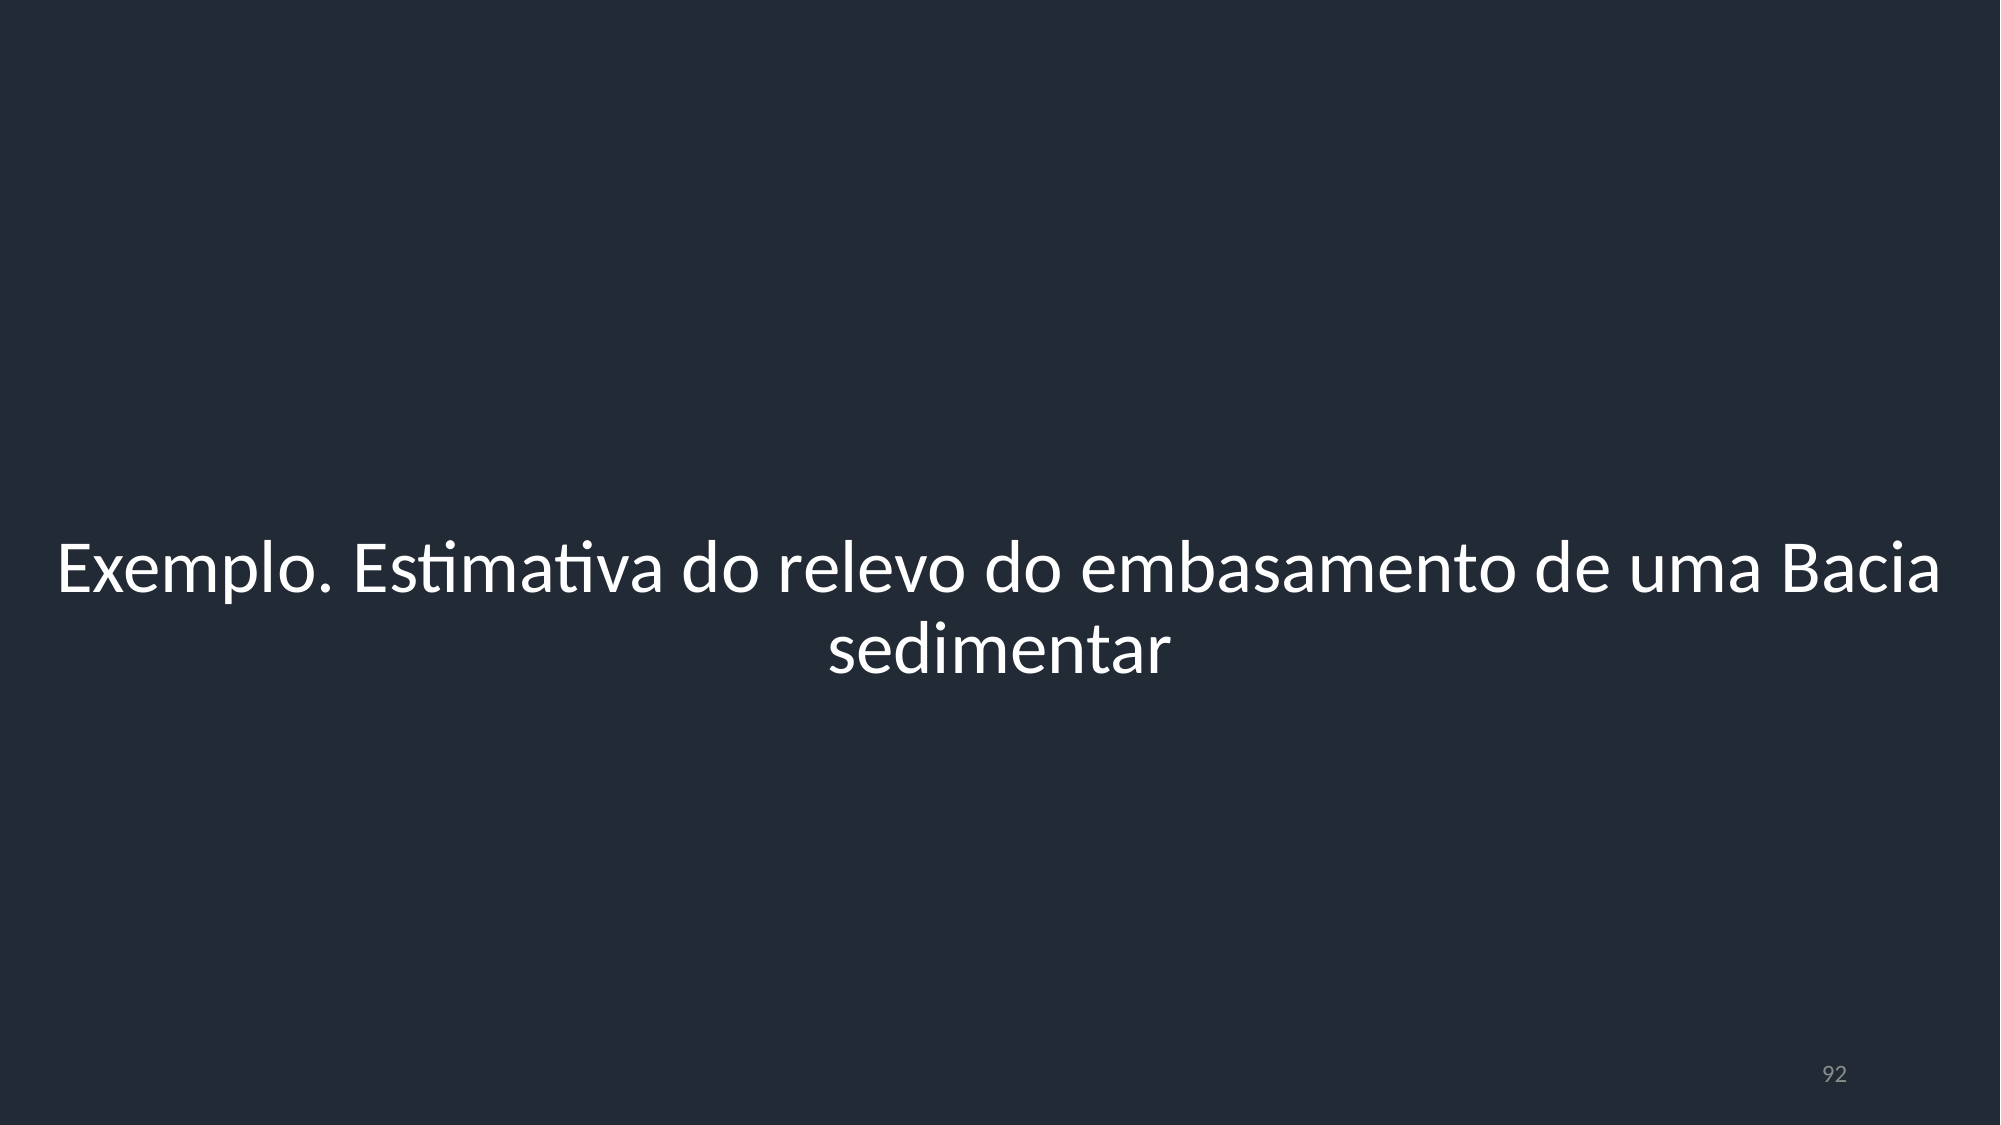

Exemplo. Estimativa do relevo do embasamento de uma Bacia sedimentar
92